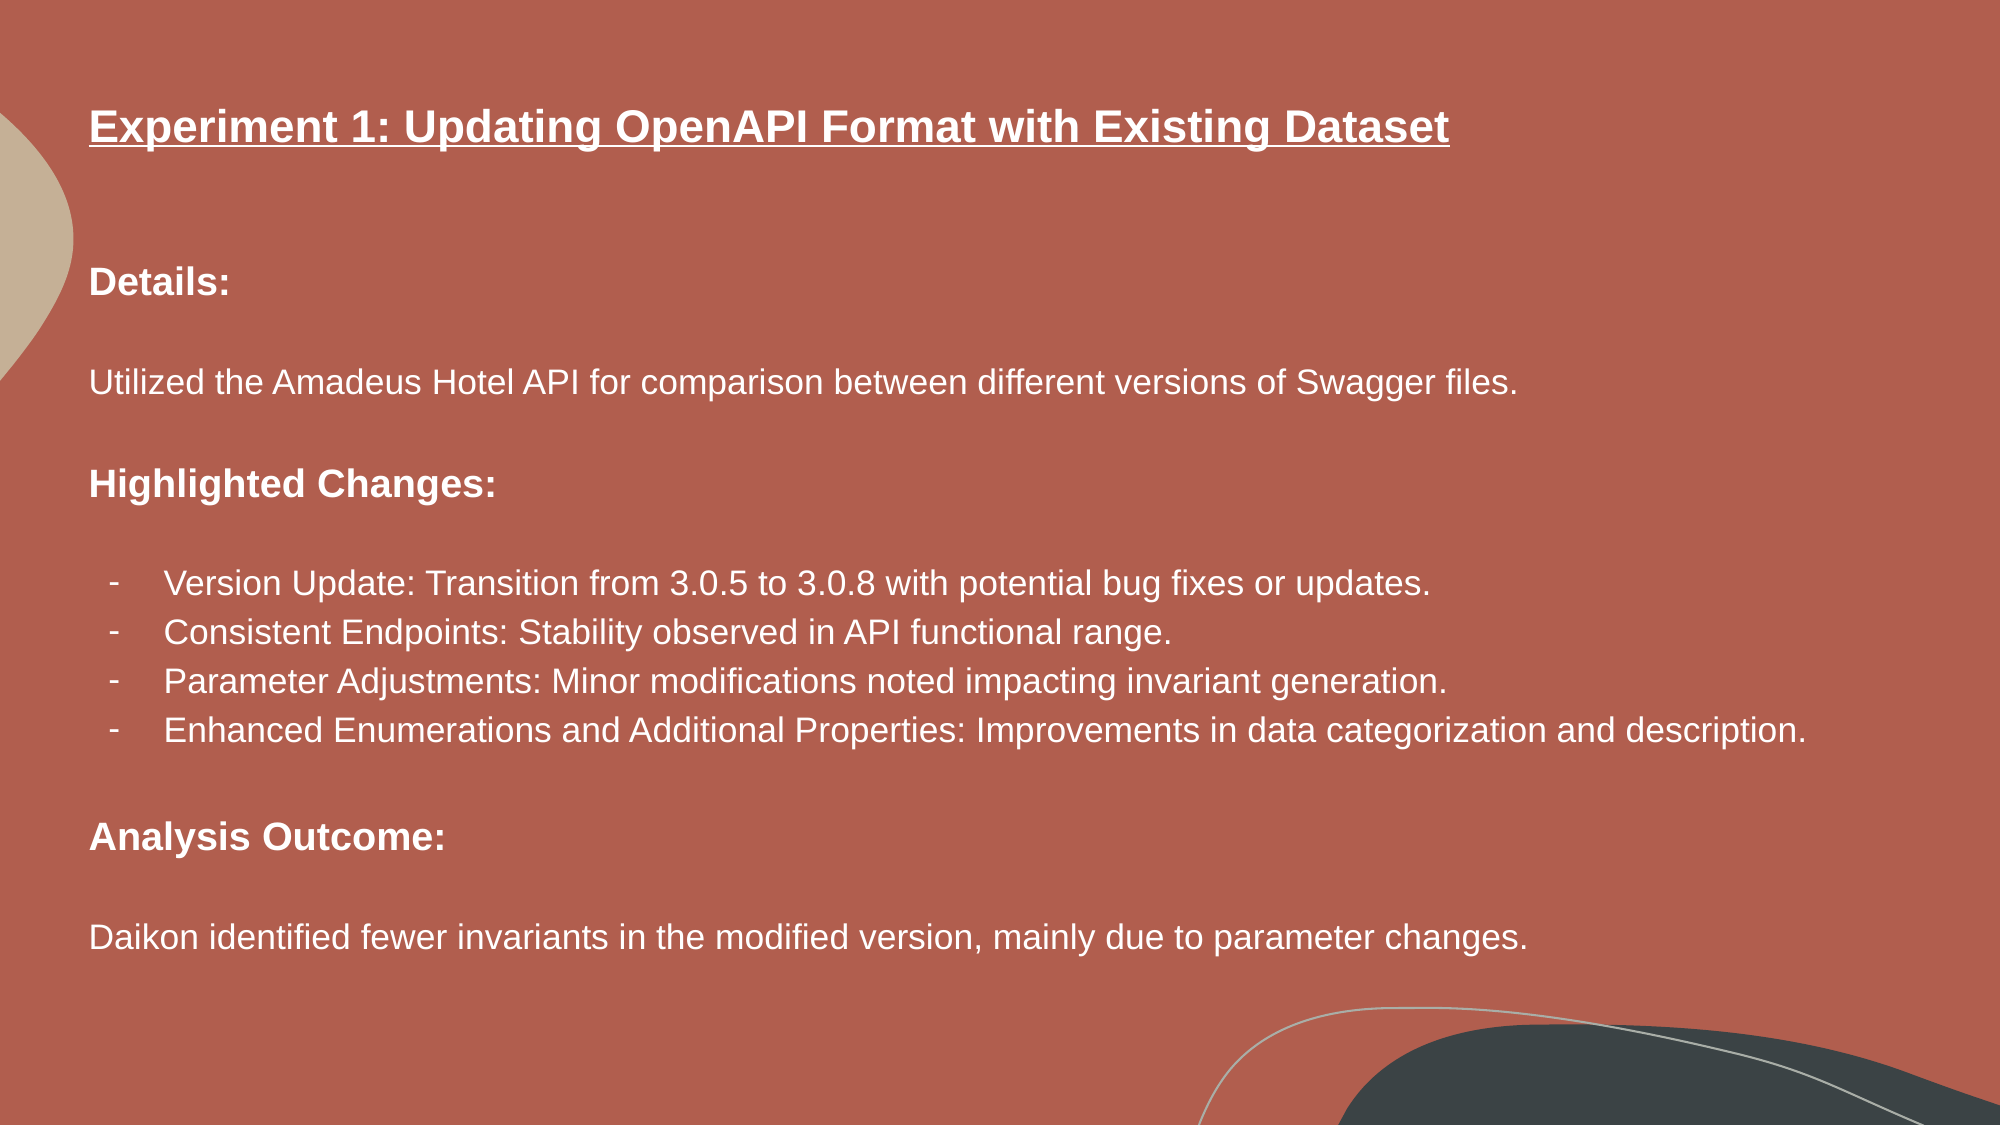

Experiment 1: Updating OpenAPI Format with Existing Dataset

Details:

Utilized the Amadeus Hotel API for comparison between different versions of Swagger files.

Highlighted Changes:

Version Update: Transition from 3.0.5 to 3.0.8 with potential bug fixes or updates.
Consistent Endpoints: Stability observed in API functional range.
Parameter Adjustments: Minor modifications noted impacting invariant generation.
Enhanced Enumerations and Additional Properties: Improvements in data categorization and description.

Analysis Outcome:

Daikon identified fewer invariants in the modified version, mainly due to parameter changes.